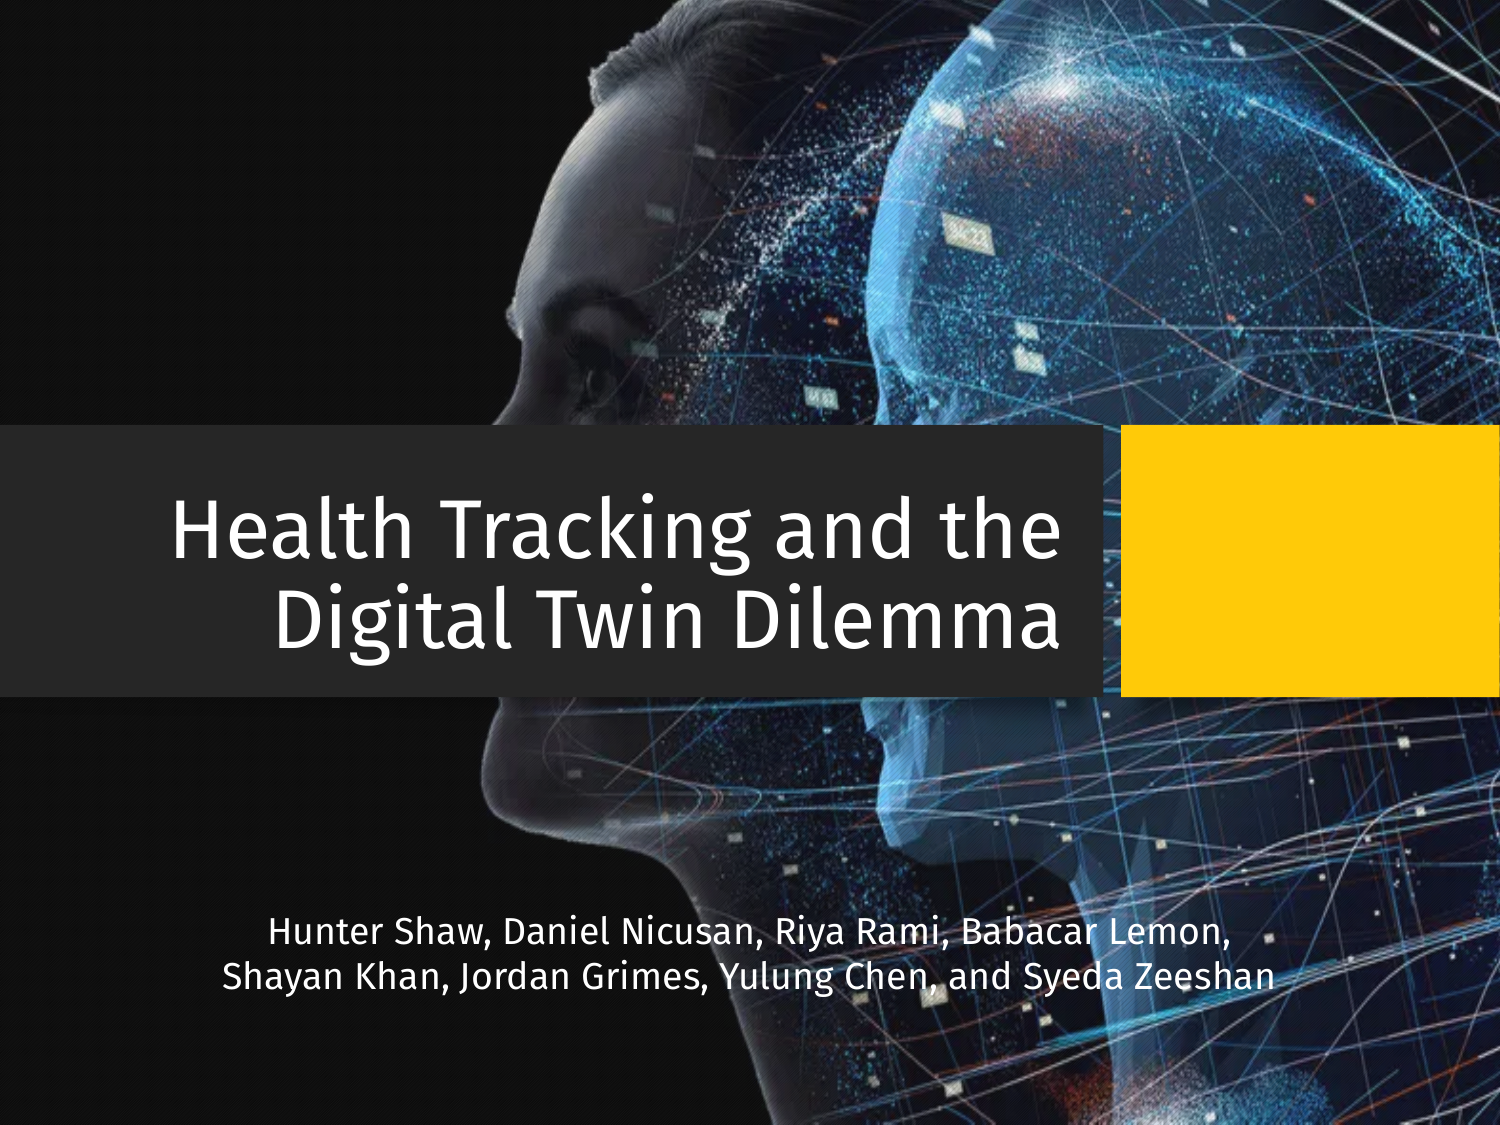

# Health Tracking and the Digital Twin Dilemma
Hunter Shaw, Daniel Nicusan, Riya Rami, Babacar Lemon, Shayan Khan, Jordan Grimes, Yulung Chen, and Syeda Zeeshan